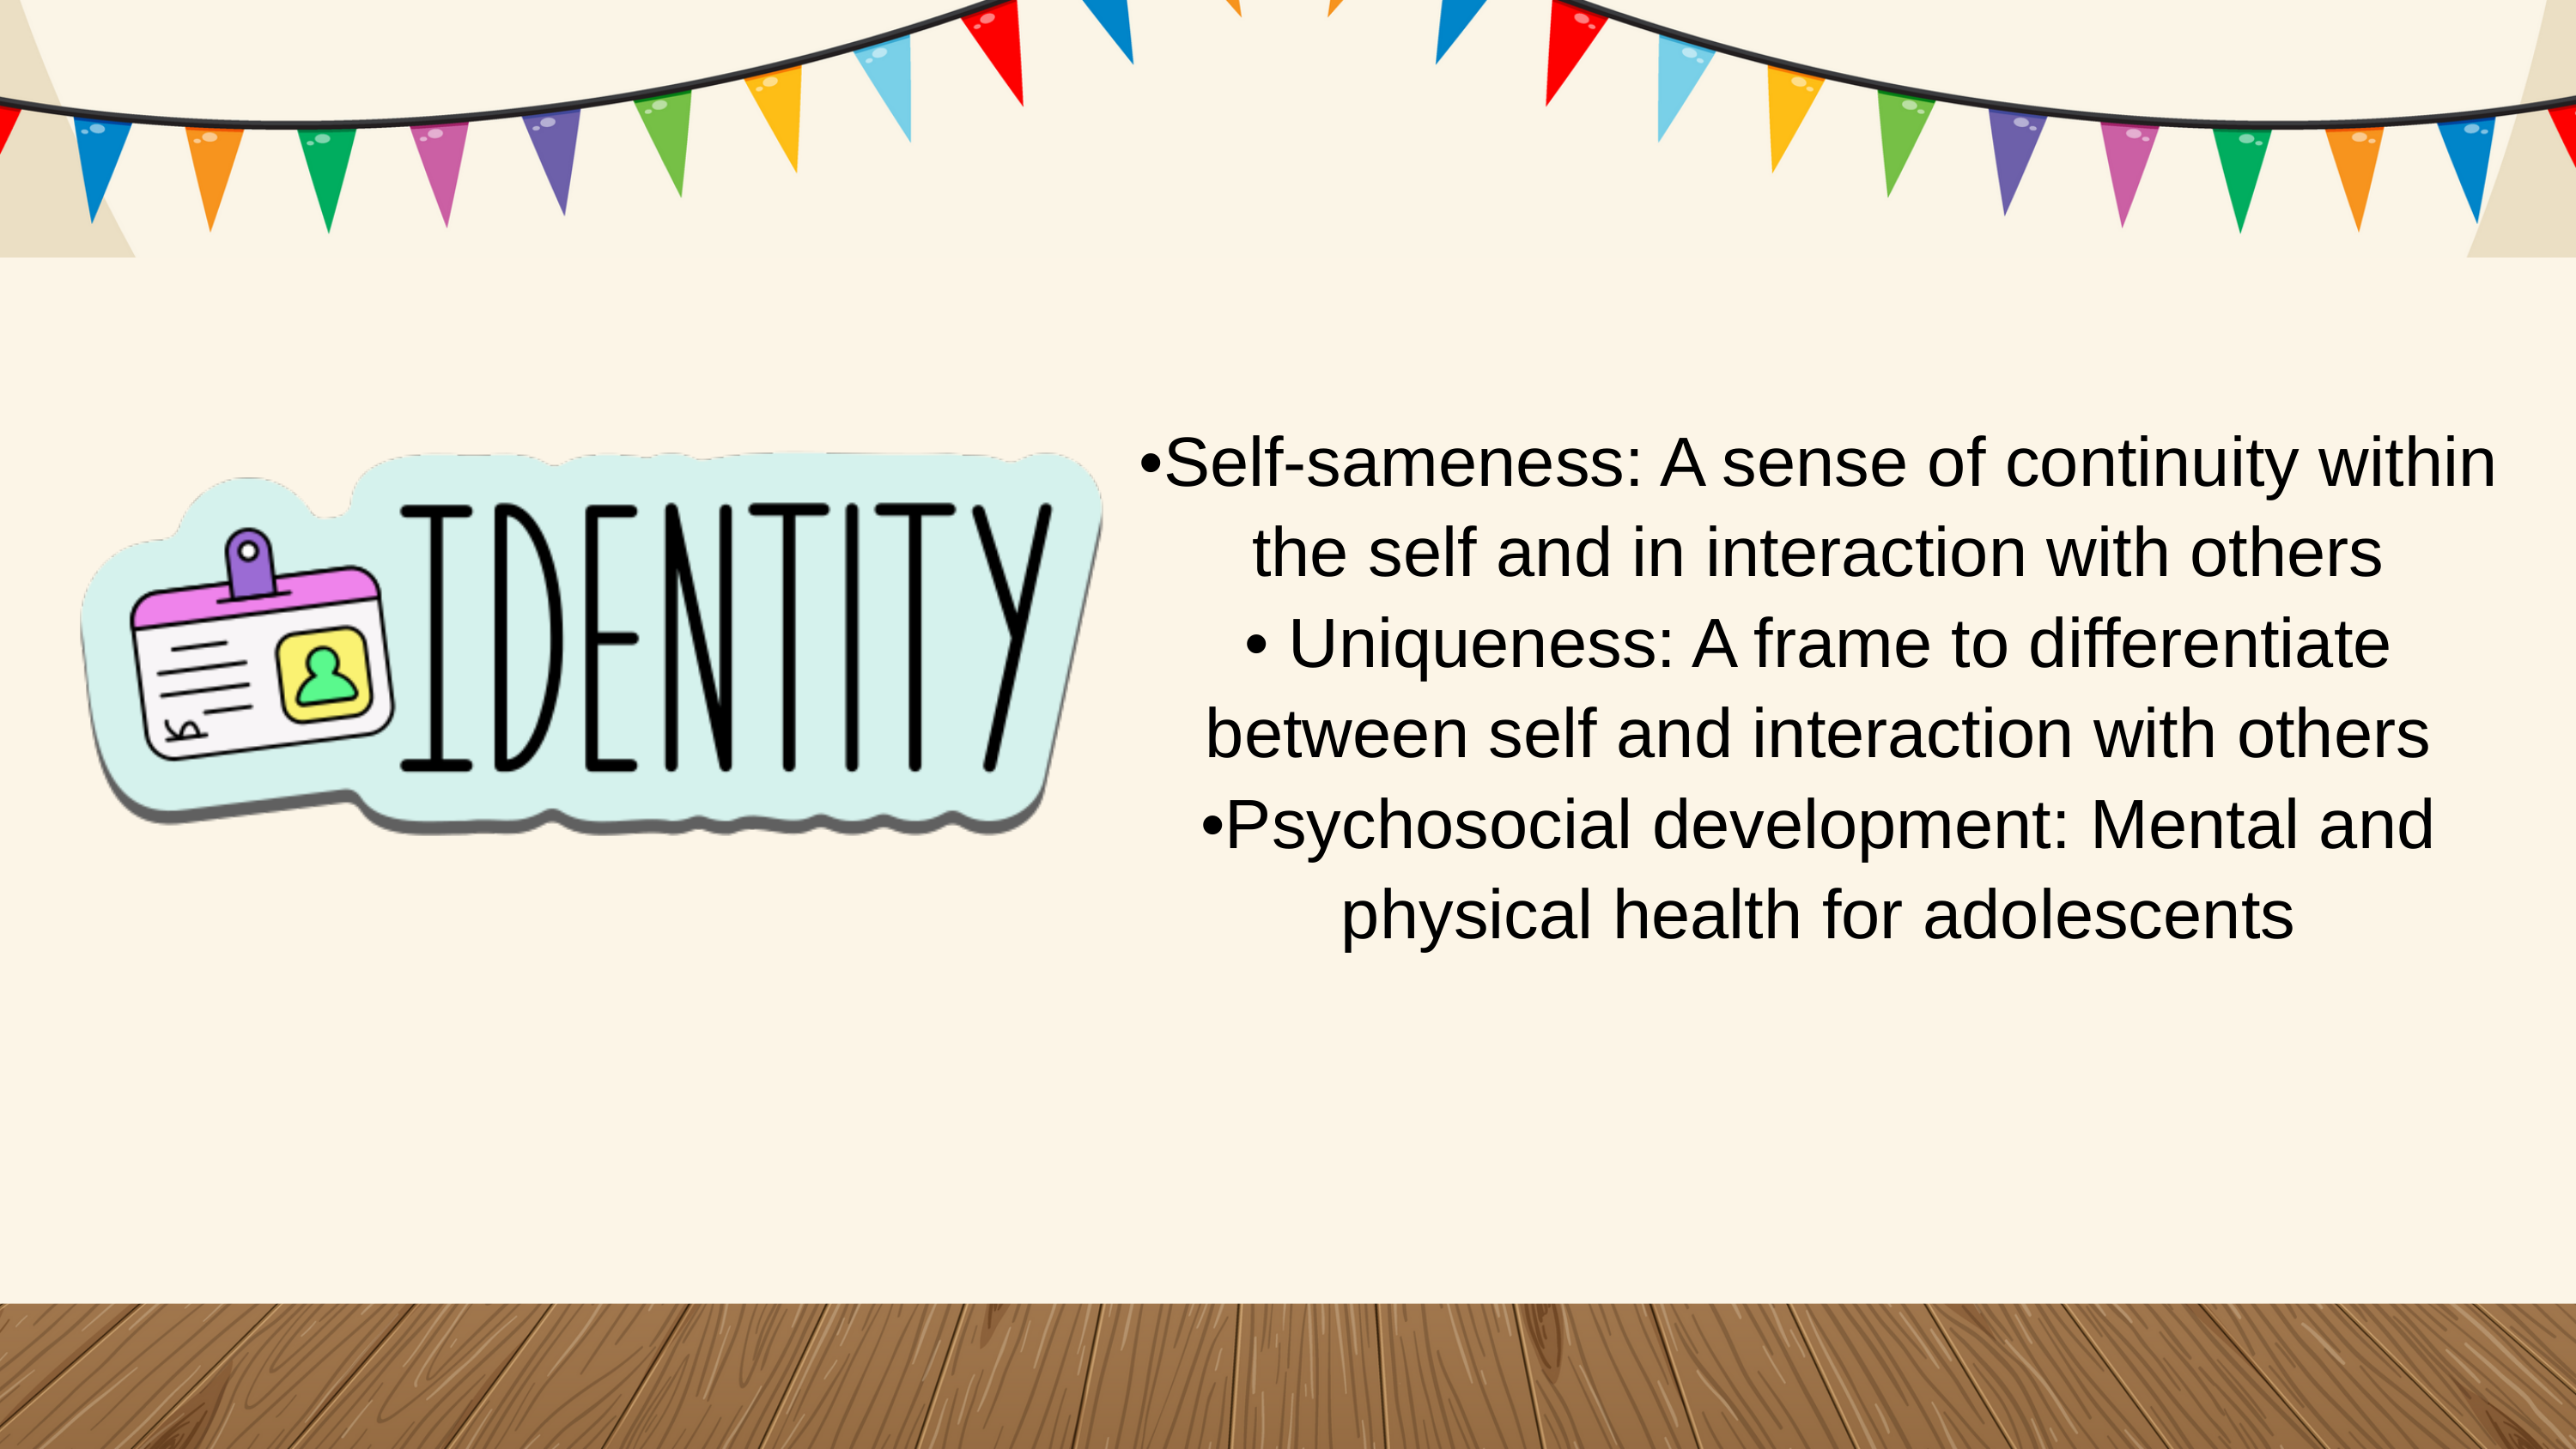

•Self-sameness: A sense of continuity within the self and in interaction with others
• Uniqueness: A frame to differentiate between self and interaction with others
•Psychosocial development: Mental and physical health for adolescents